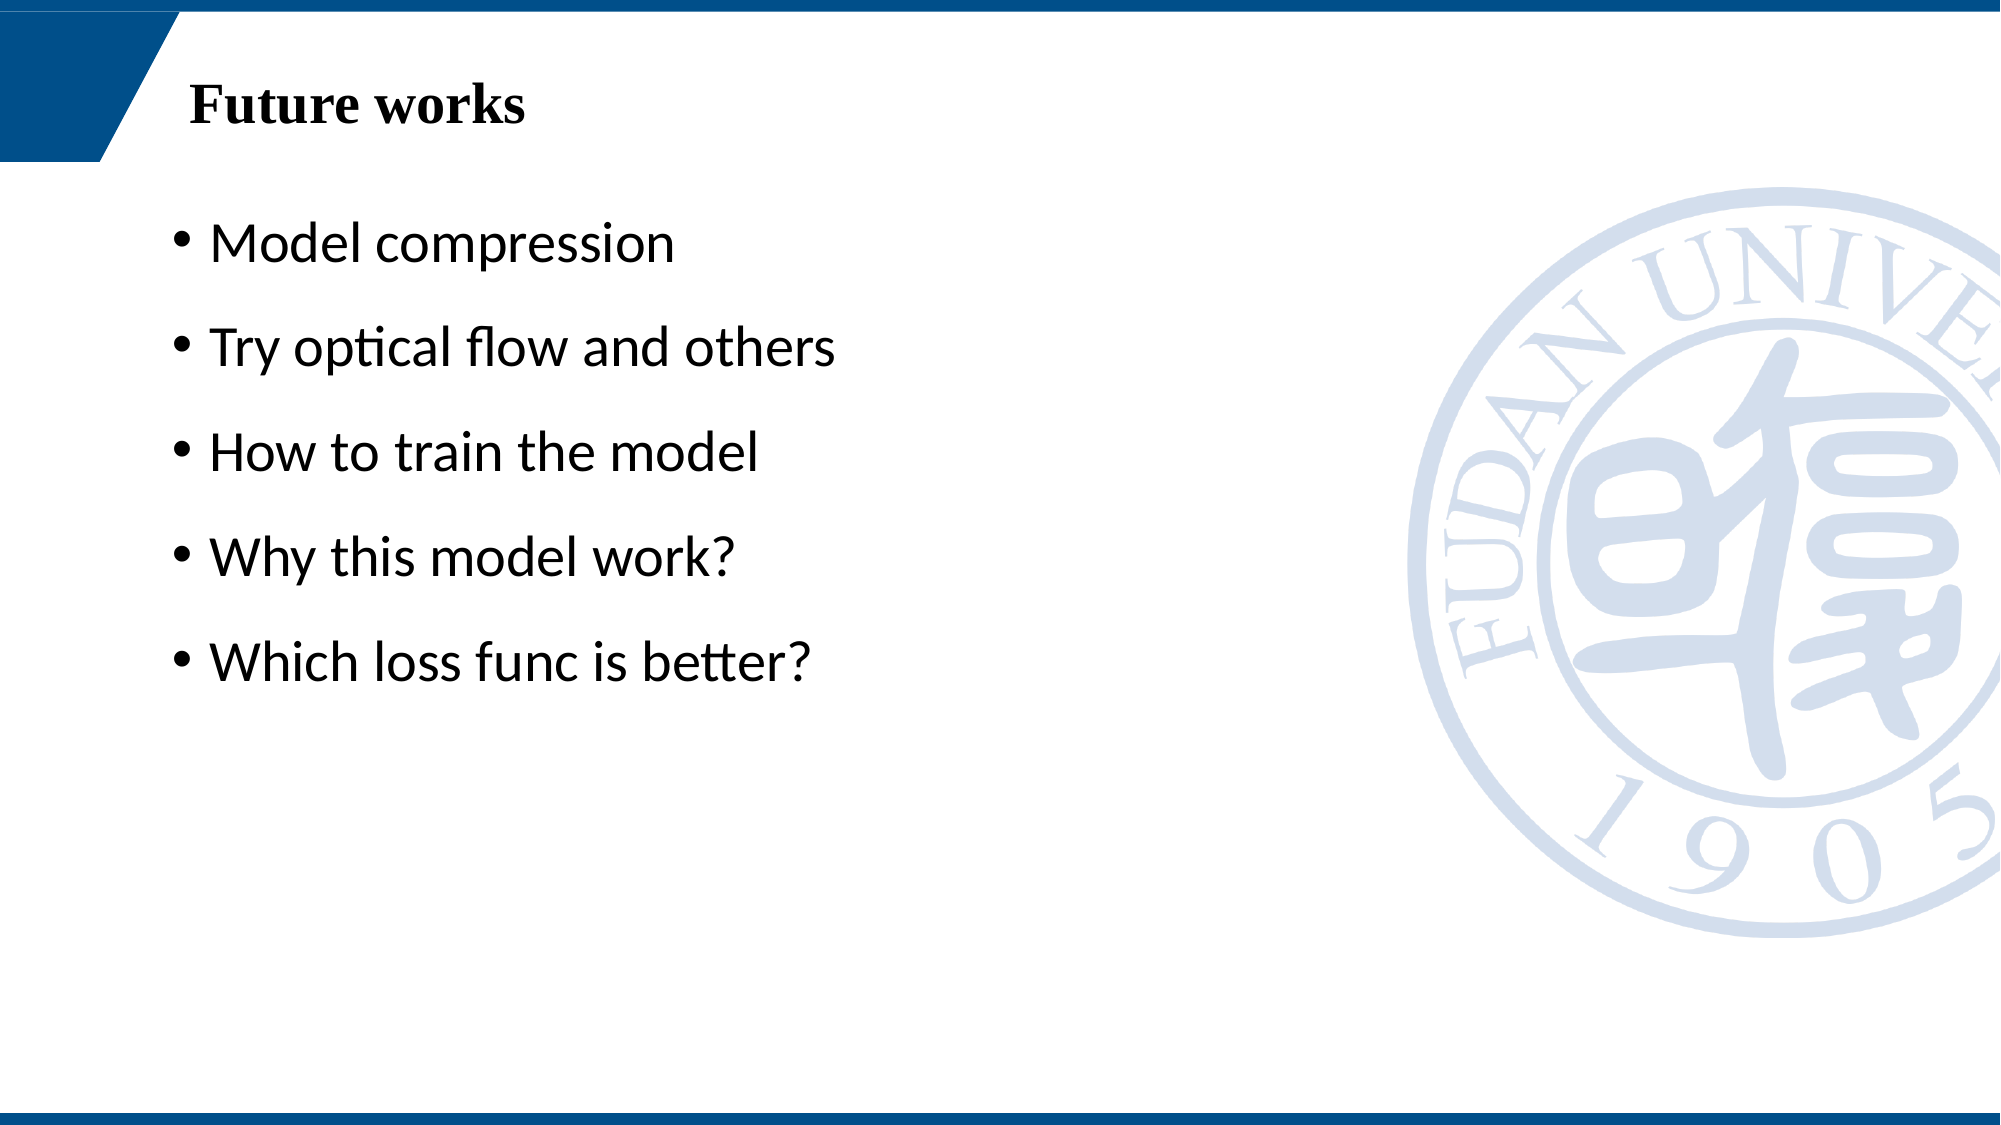

Future works

Model compression
Try optical flow and others
How to train the model
Why this model work?
Which loss func is better?